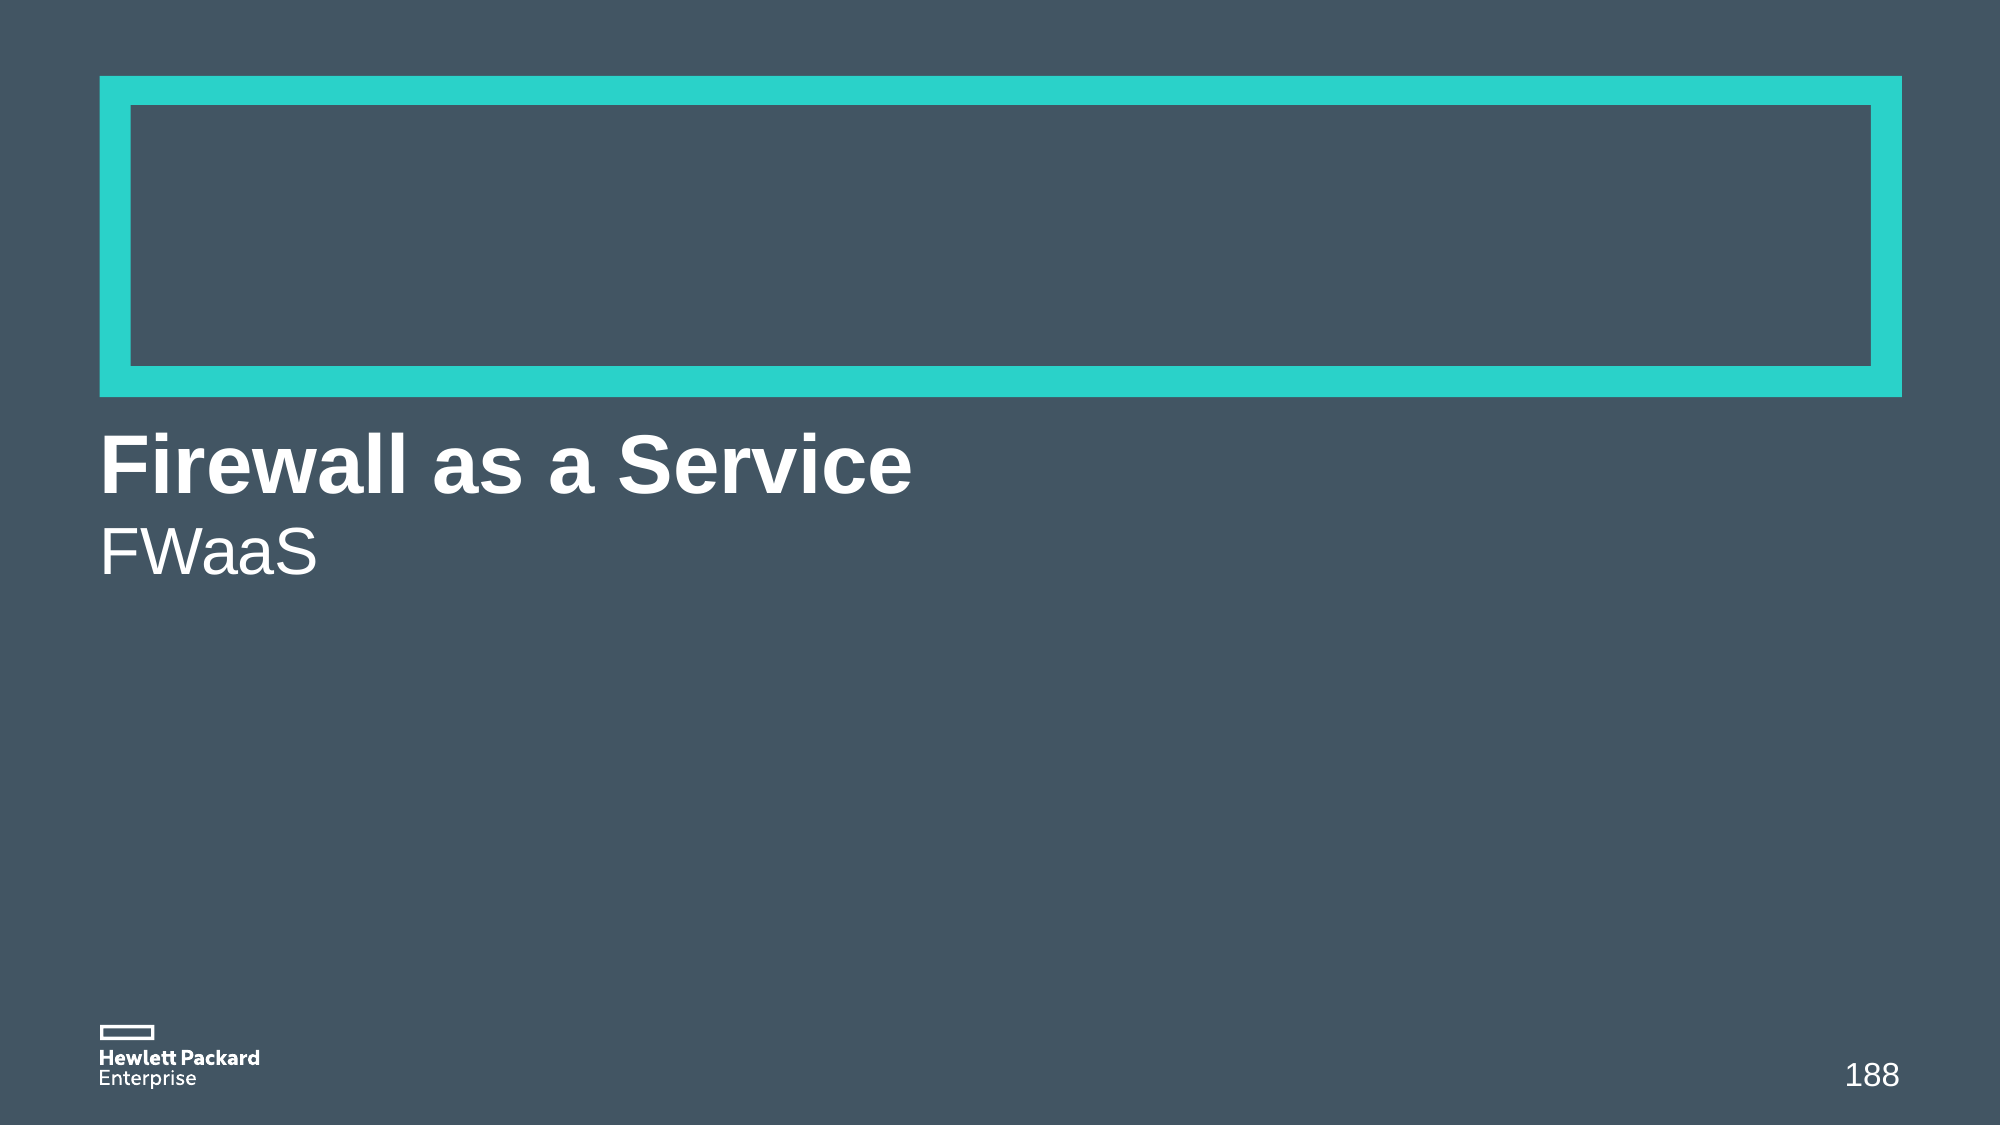

# Firewall as a Service
FWaaS
188